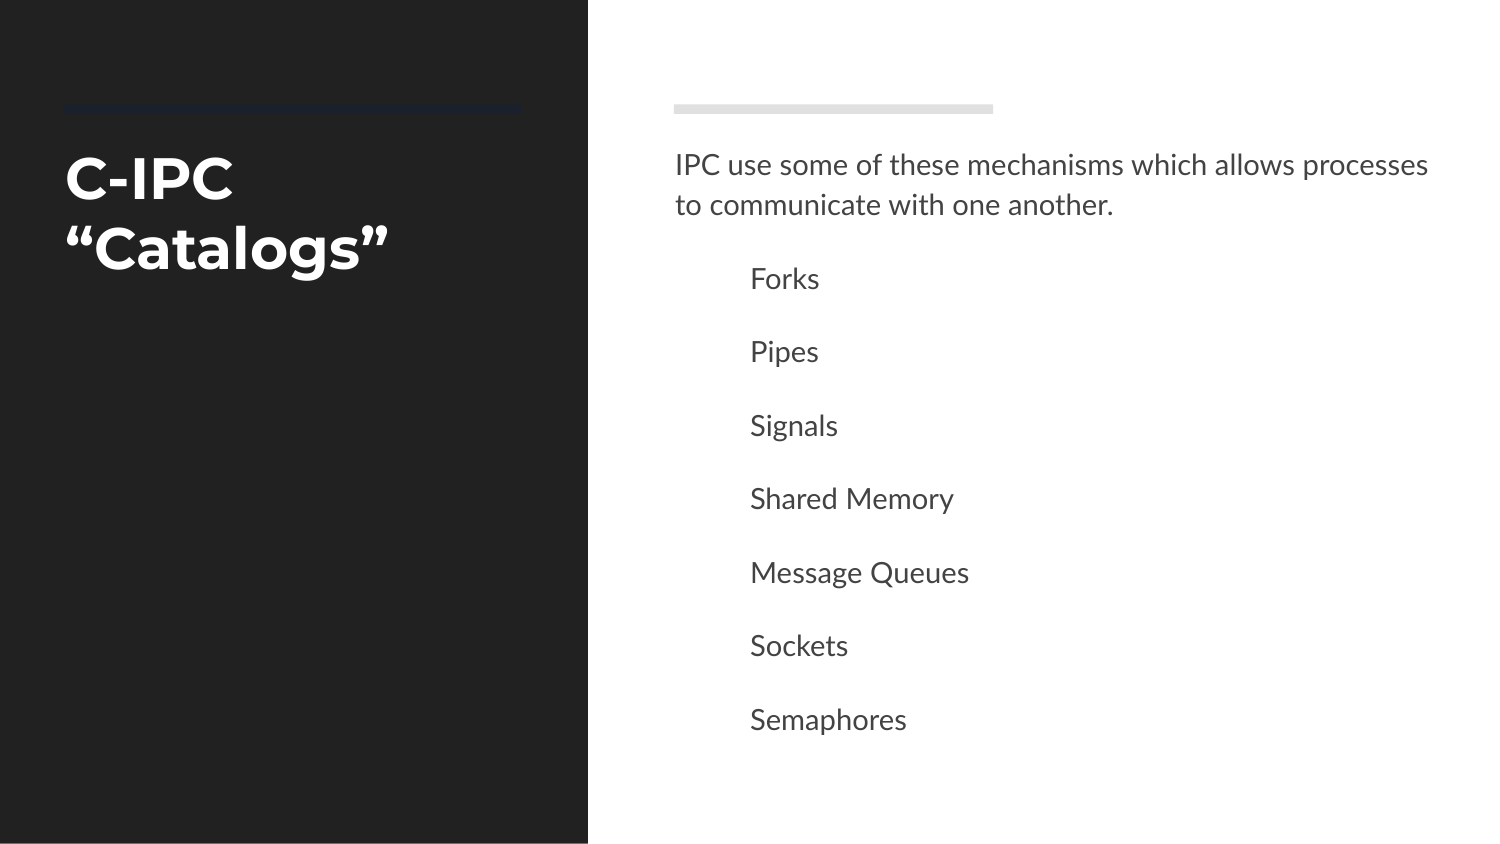

# C-IPC “Catalogs”
IPC use some of these mechanisms which allows processes to communicate with one another.
Forks
Pipes
Signals
Shared Memory
Message Queues
Sockets
Semaphores